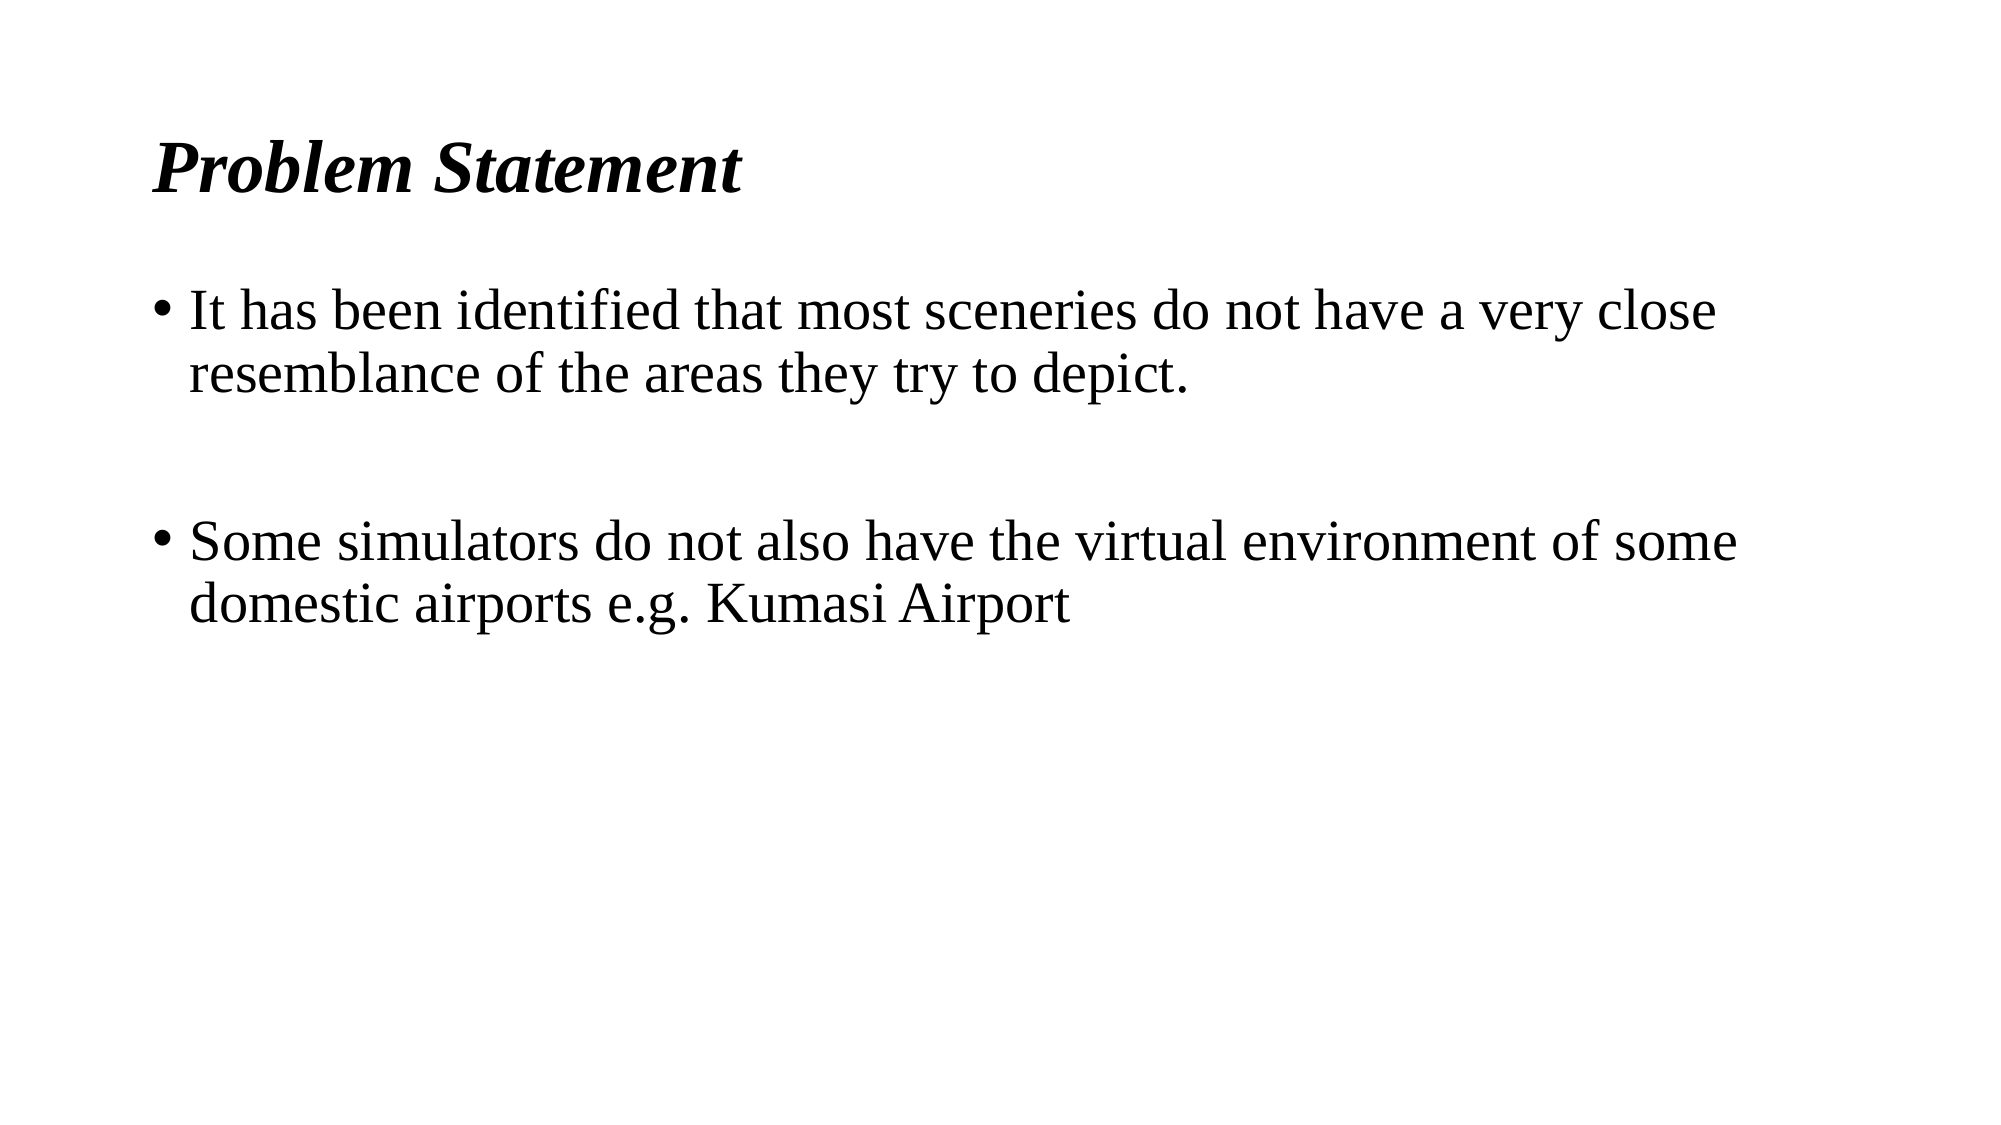

# Problem Statement
It has been identified that most sceneries do not have a very close resemblance of the areas they try to depict.

Some simulators do not also have the virtual environment of some domestic airports e.g. Kumasi Airport